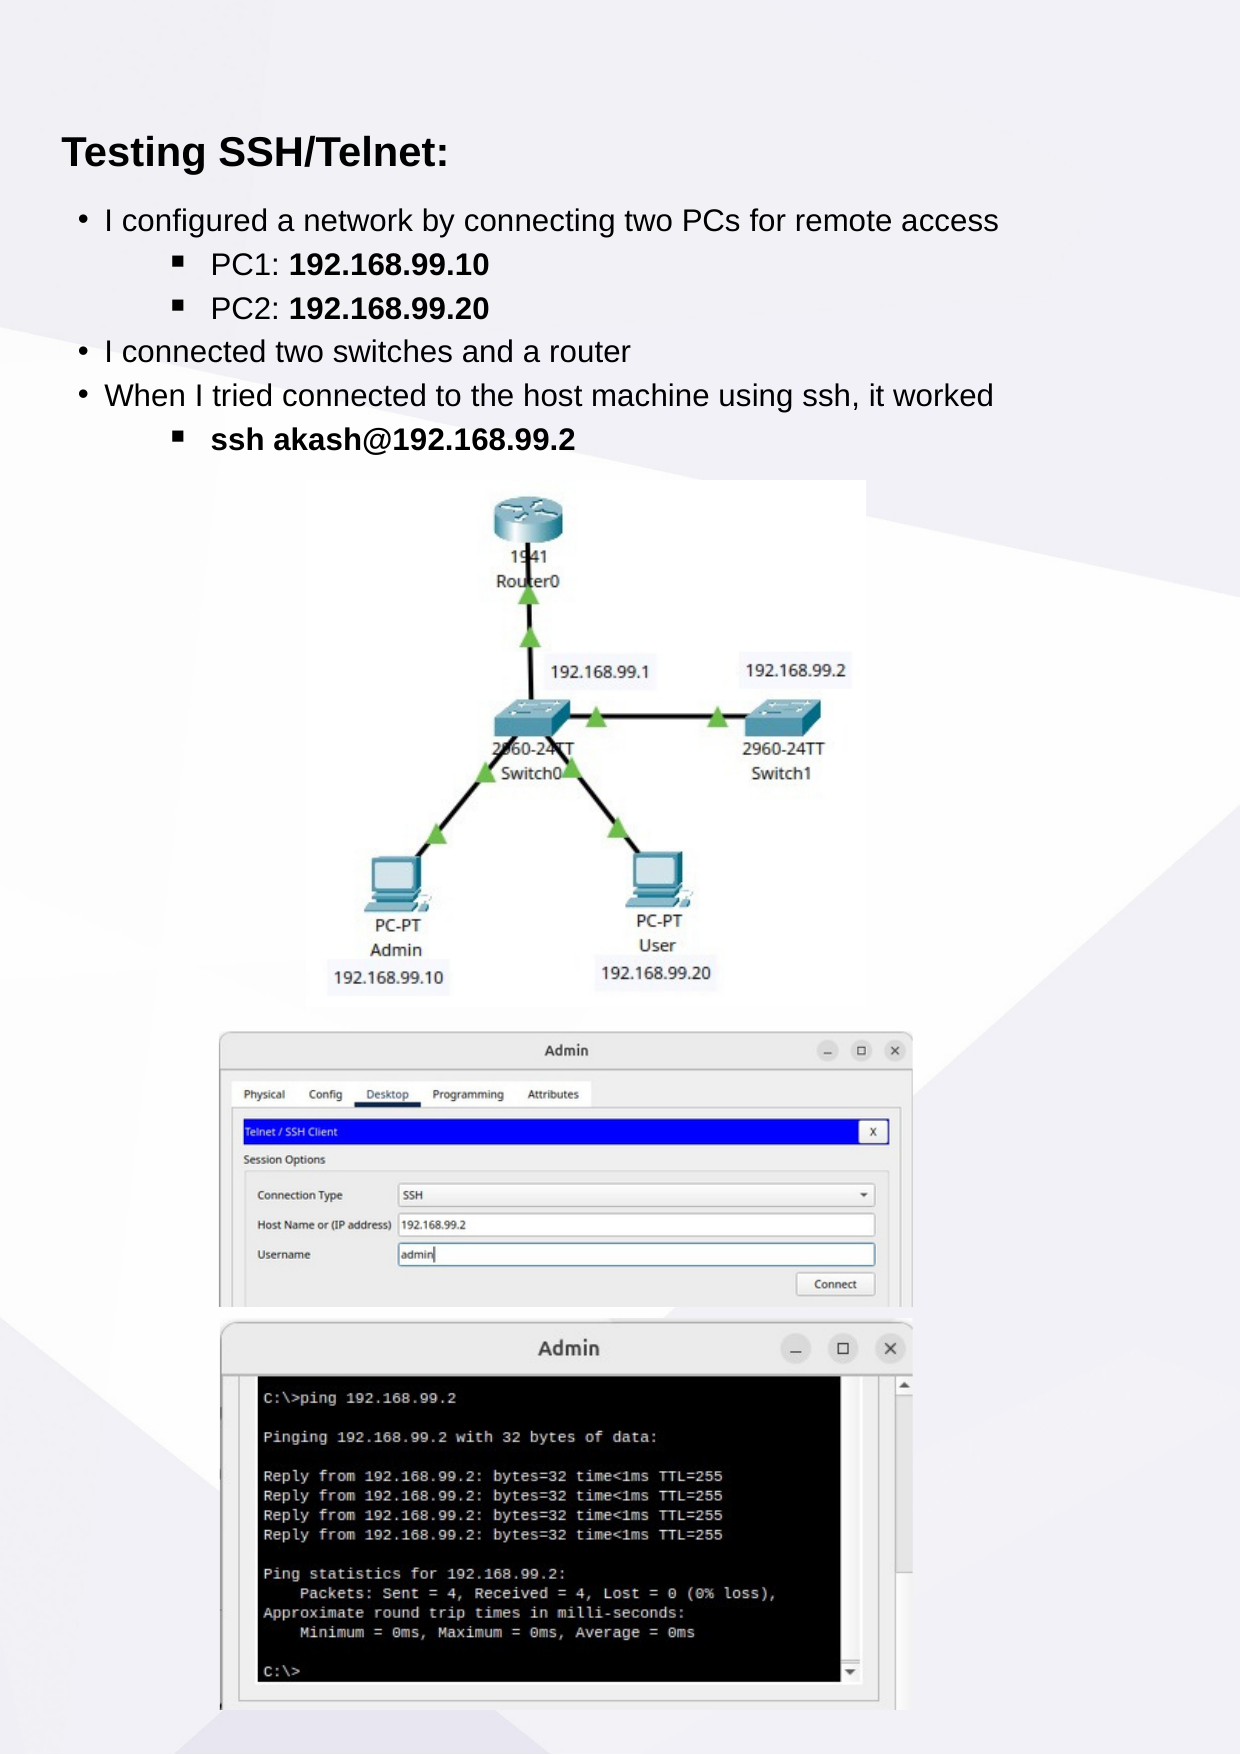

Testing SSH/Telnet:
I configured a network by connecting two PCs for remote access
PC1: 192.168.99.10
PC2: 192.168.99.20
I connected two switches and a router
When I tried connected to the host machine using ssh, it worked
ssh akash@192.168.99.2